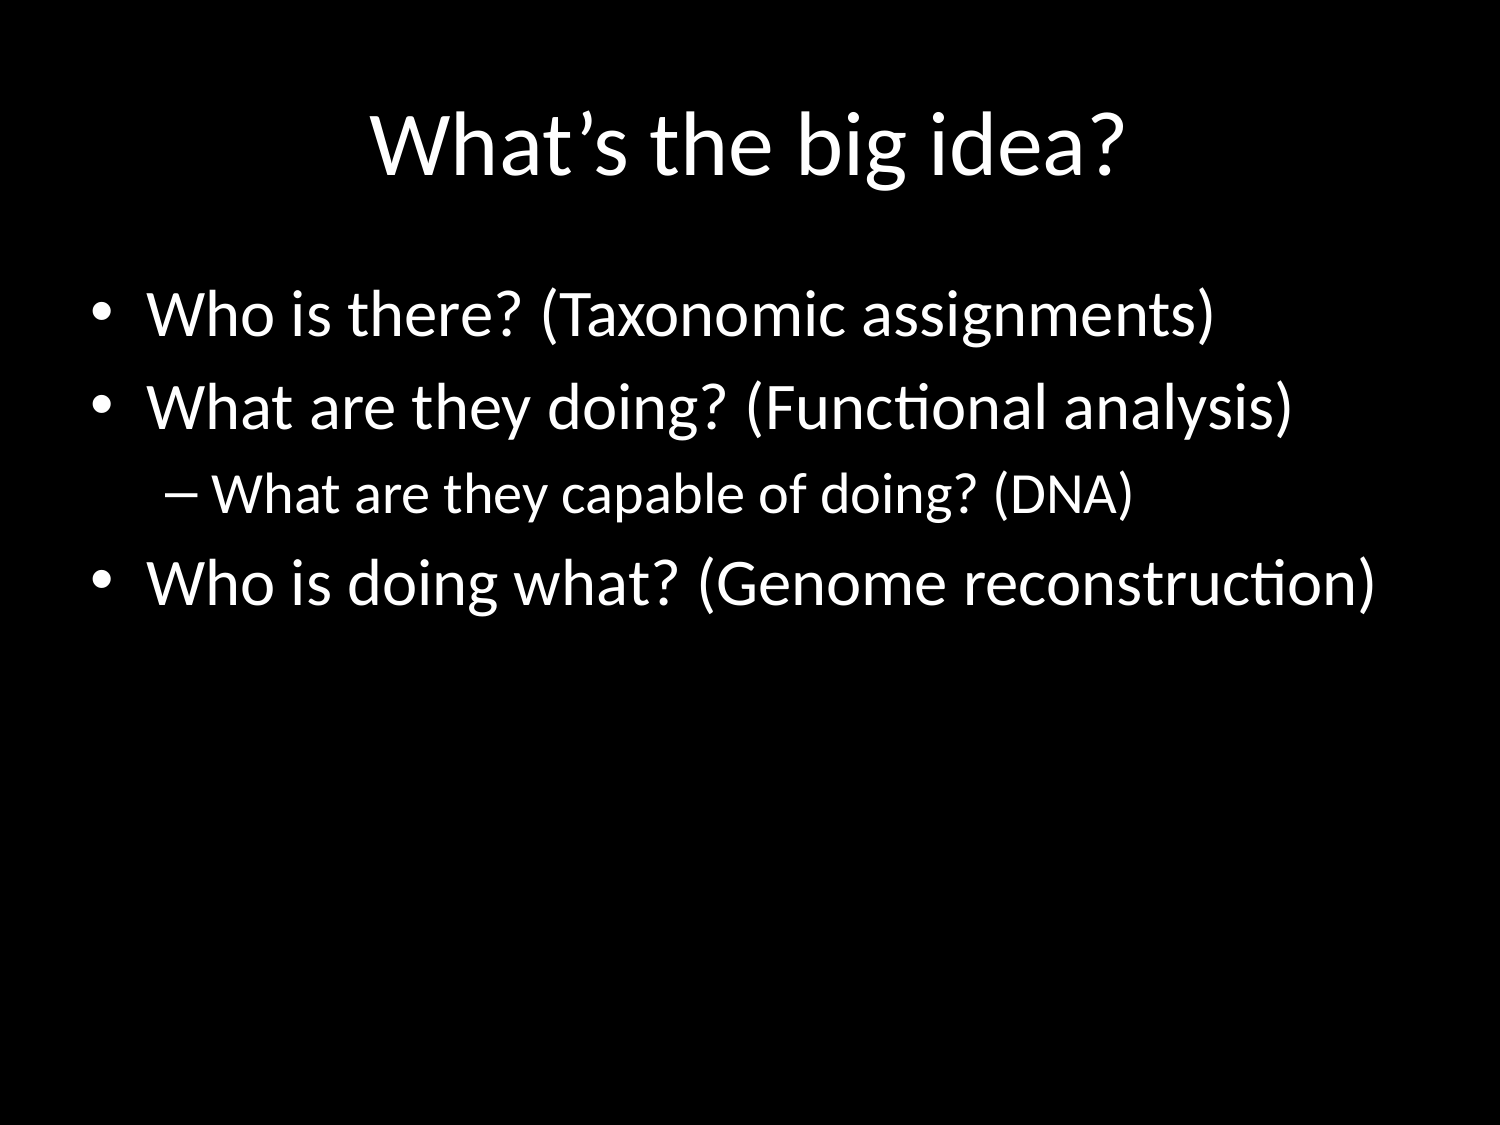

# What’s the big idea?
Who is there? (Taxonomic assignments)
What are they doing? (Functional analysis)
What are they capable of doing? (DNA)
Who is doing what? (Genome reconstruction)